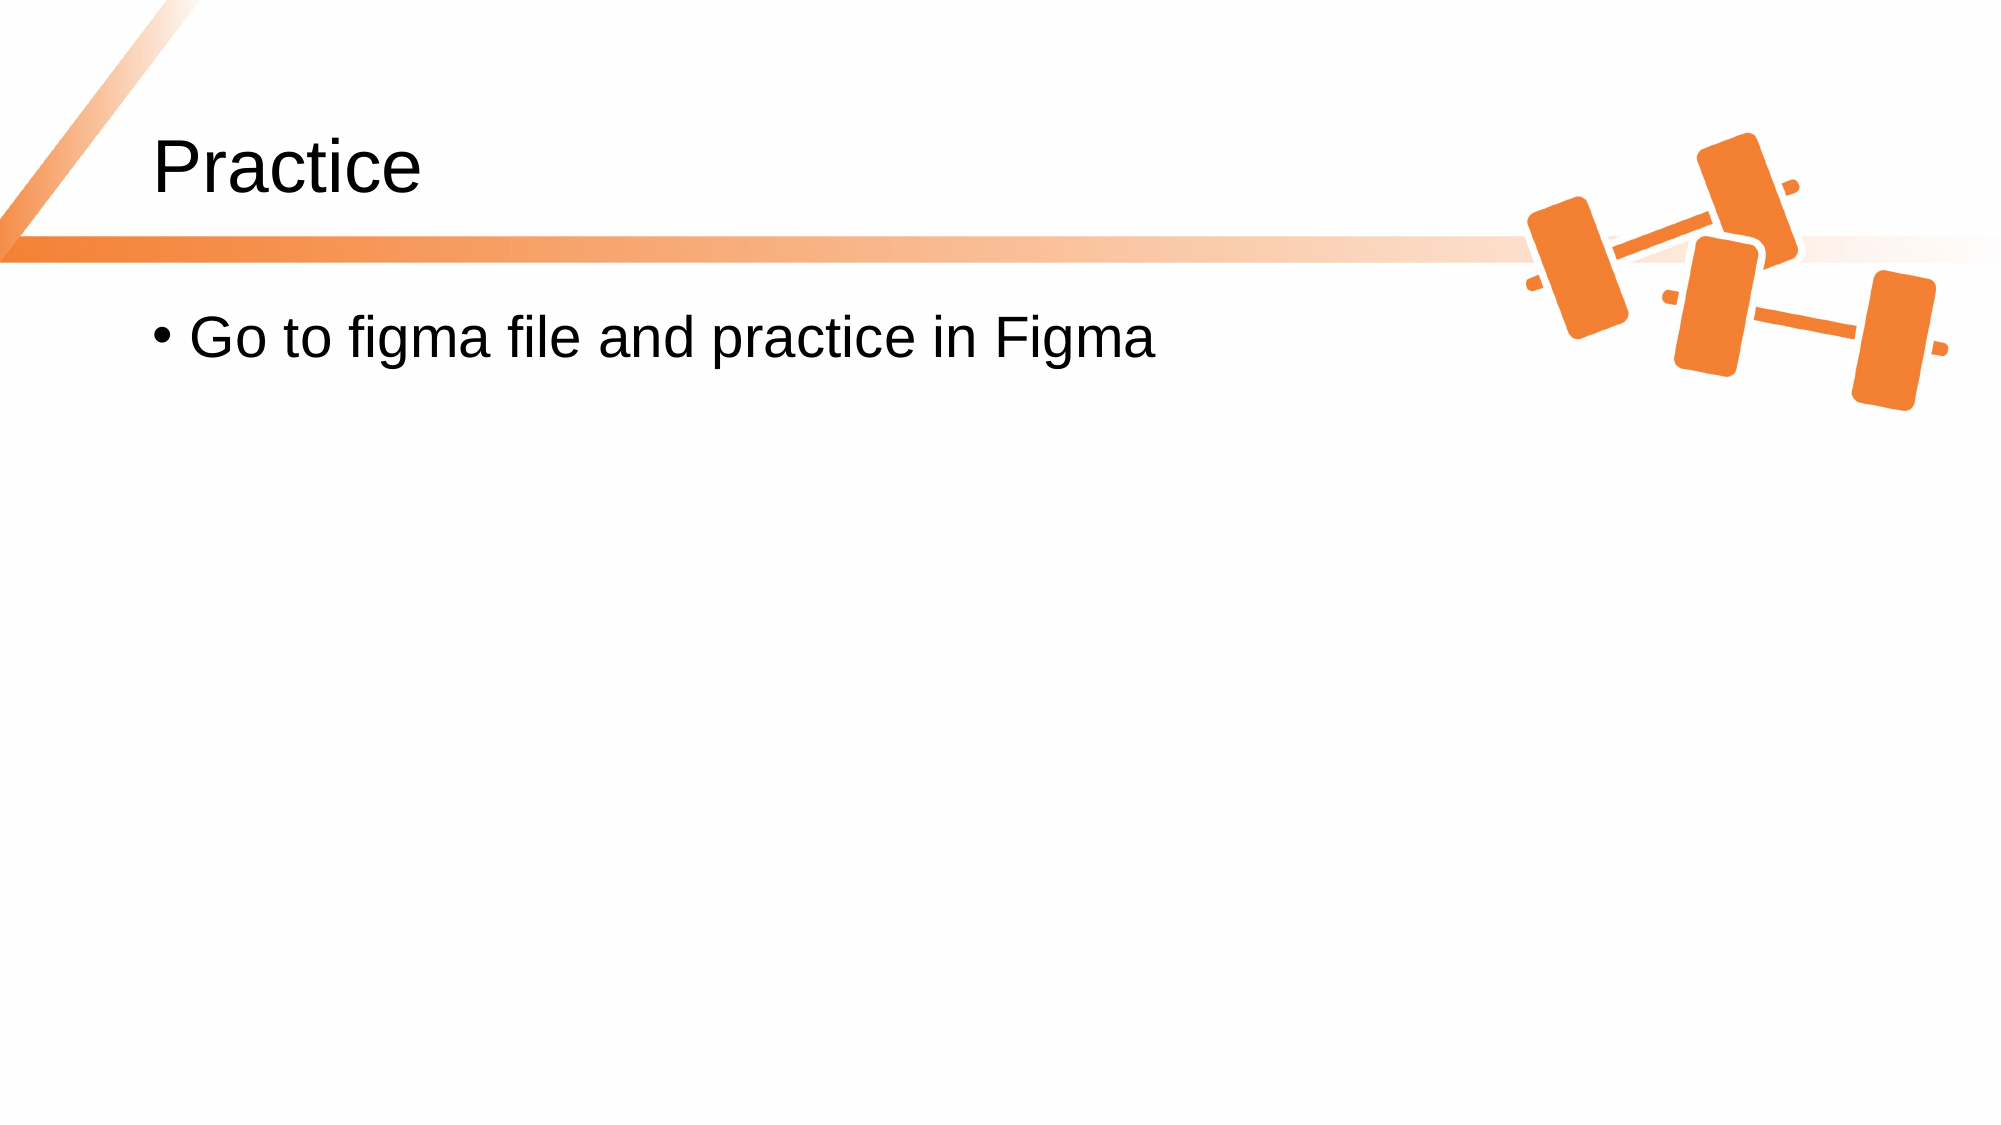

# Practice
Go to figma file and practice in Figma